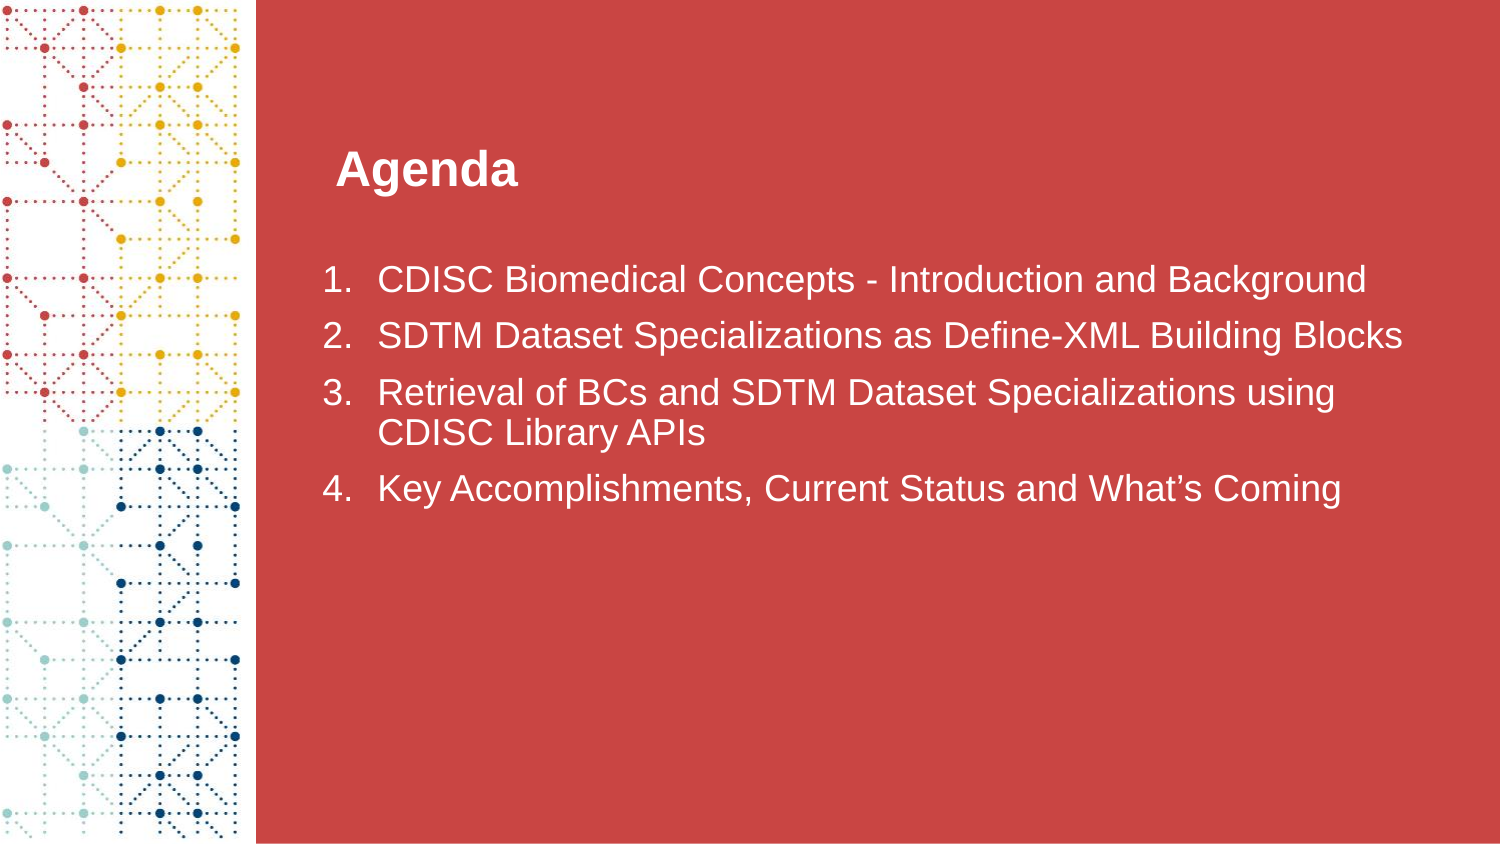

# Agenda
CDISC Biomedical Concepts - Introduction and Background
SDTM Dataset Specializations as Define-XML Building Blocks
Retrieval of BCs and SDTM Dataset Specializations using CDISC Library APIs
Key Accomplishments, Current Status and What’s Coming